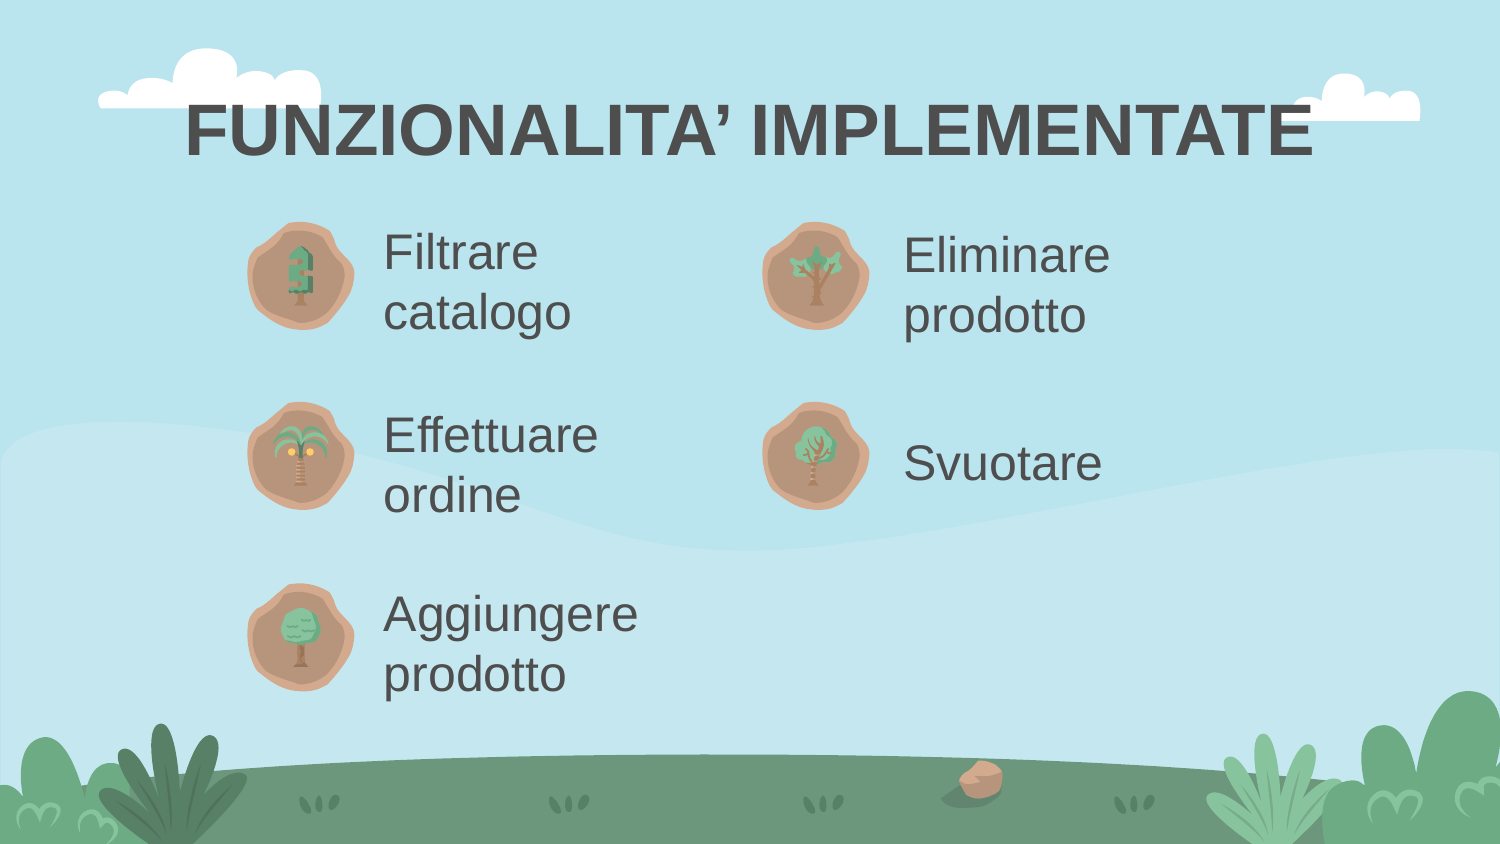

FUNZIONALITA’ IMPLEMENTATE

# Filtrare catalogo
Eliminare prodotto

Svuotare
Effettuare ordine

Aggiungere prodotto